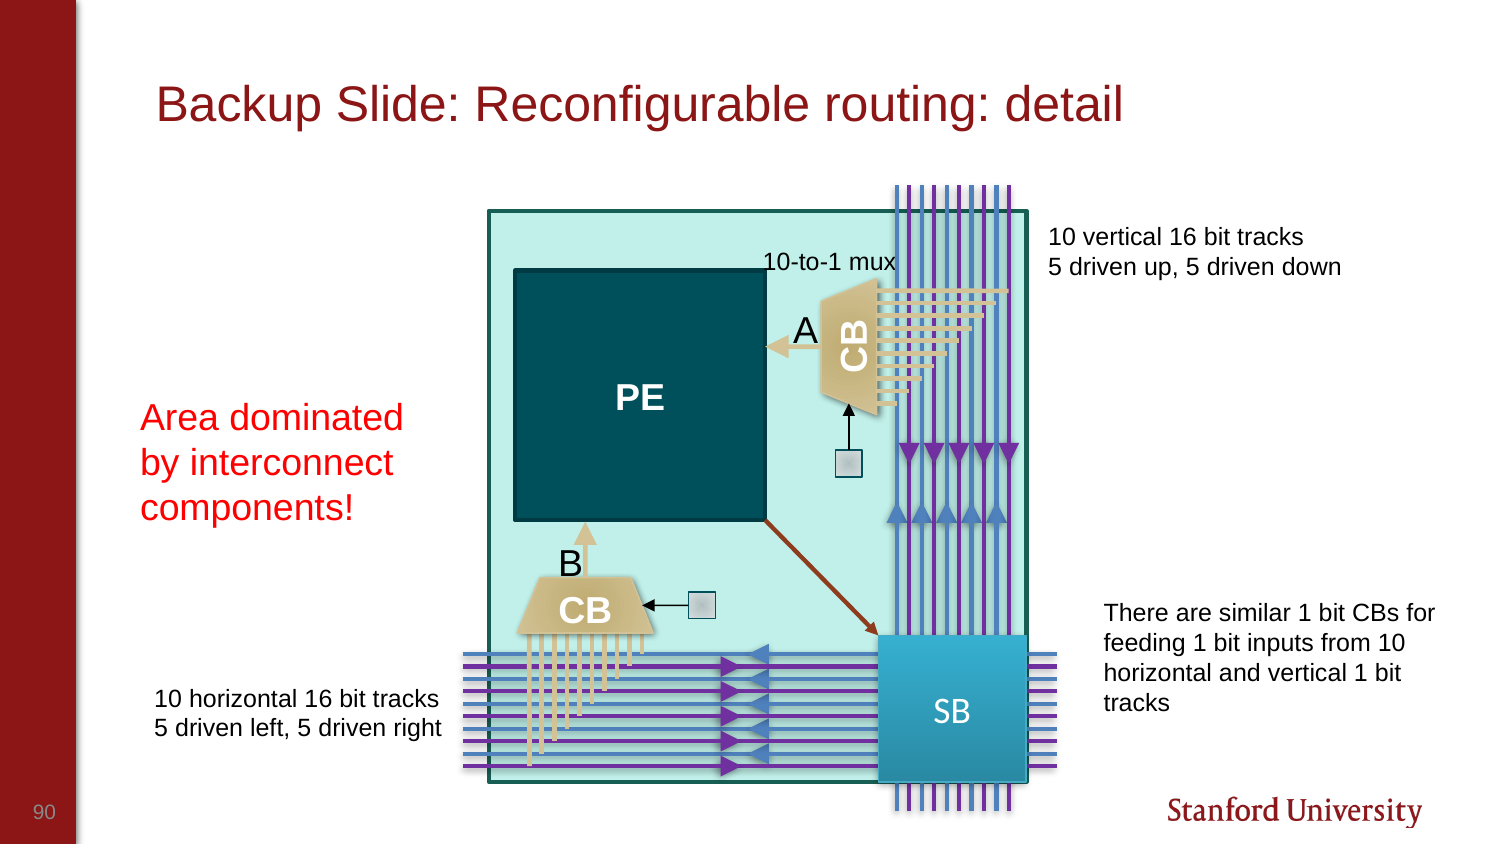

# Backup Slide: Reconfigurable routing: detail

10 vertical 16 bit tracks
5 driven up, 5 driven down
10-to-1 mux
PE
A
CB
Area dominated by interconnect components!

CB

B
There are similar 1 bit CBs for feeding 1 bit inputs from 10 horizontal and vertical 1 bit tracks
SB
10 horizontal 16 bit tracks
5 driven left, 5 driven right
90